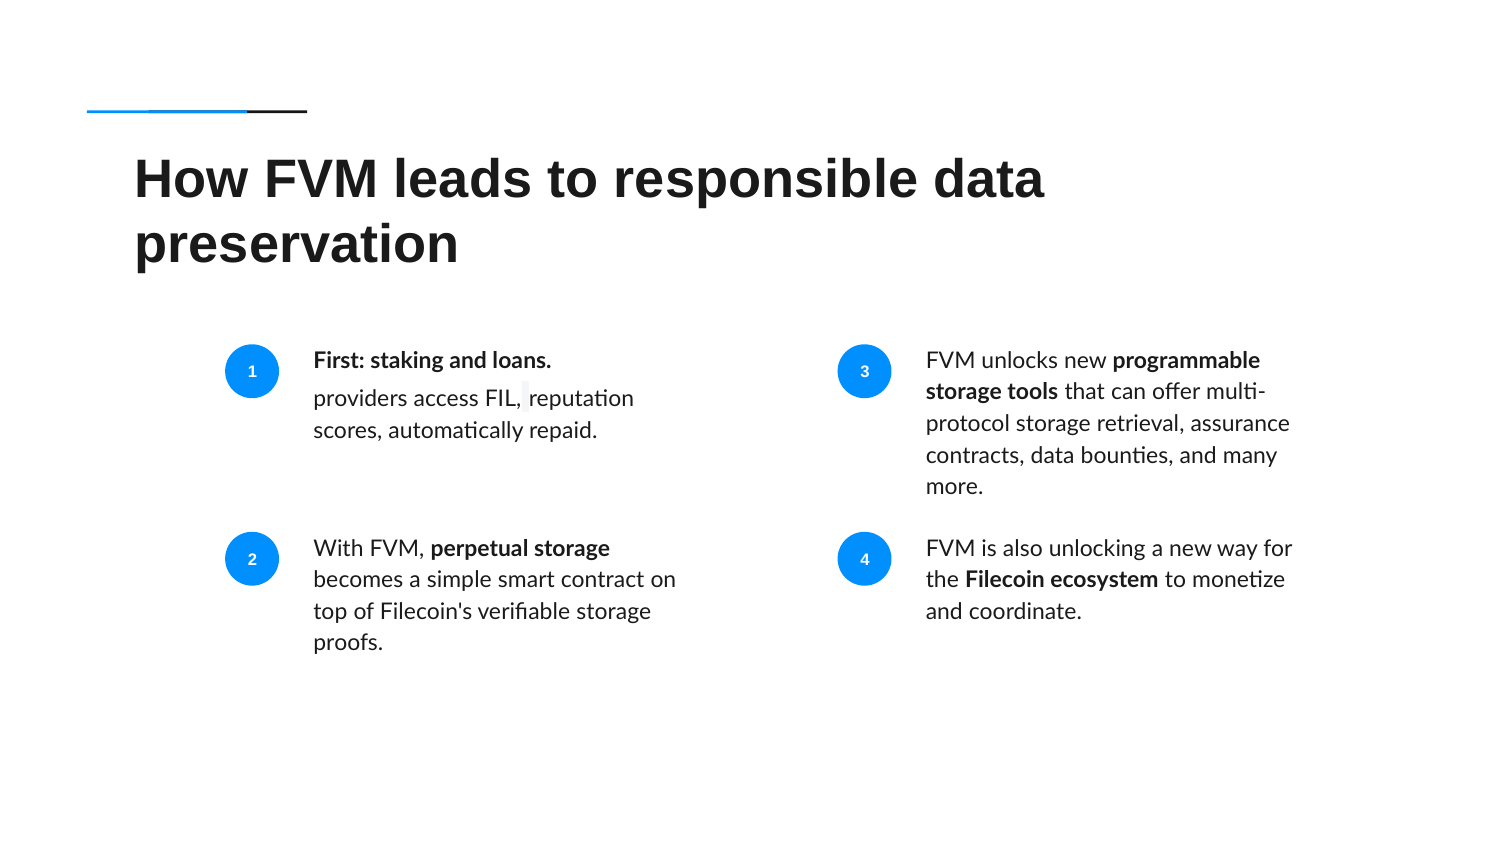

How FVM leads to responsible data preservation
First: staking and loans.
providers access FIL, reputation scores, automatically repaid.
FVM unlocks new programmable storage tools that can offer multi-protocol storage retrieval, assurance contracts, data bounties, and many more.
1
3
With FVM, perpetual storage becomes a simple smart contract on top of Filecoin's verifiable storage proofs.

FVM is also unlocking a new way for the Filecoin ecosystem to monetize and coordinate.
2
4